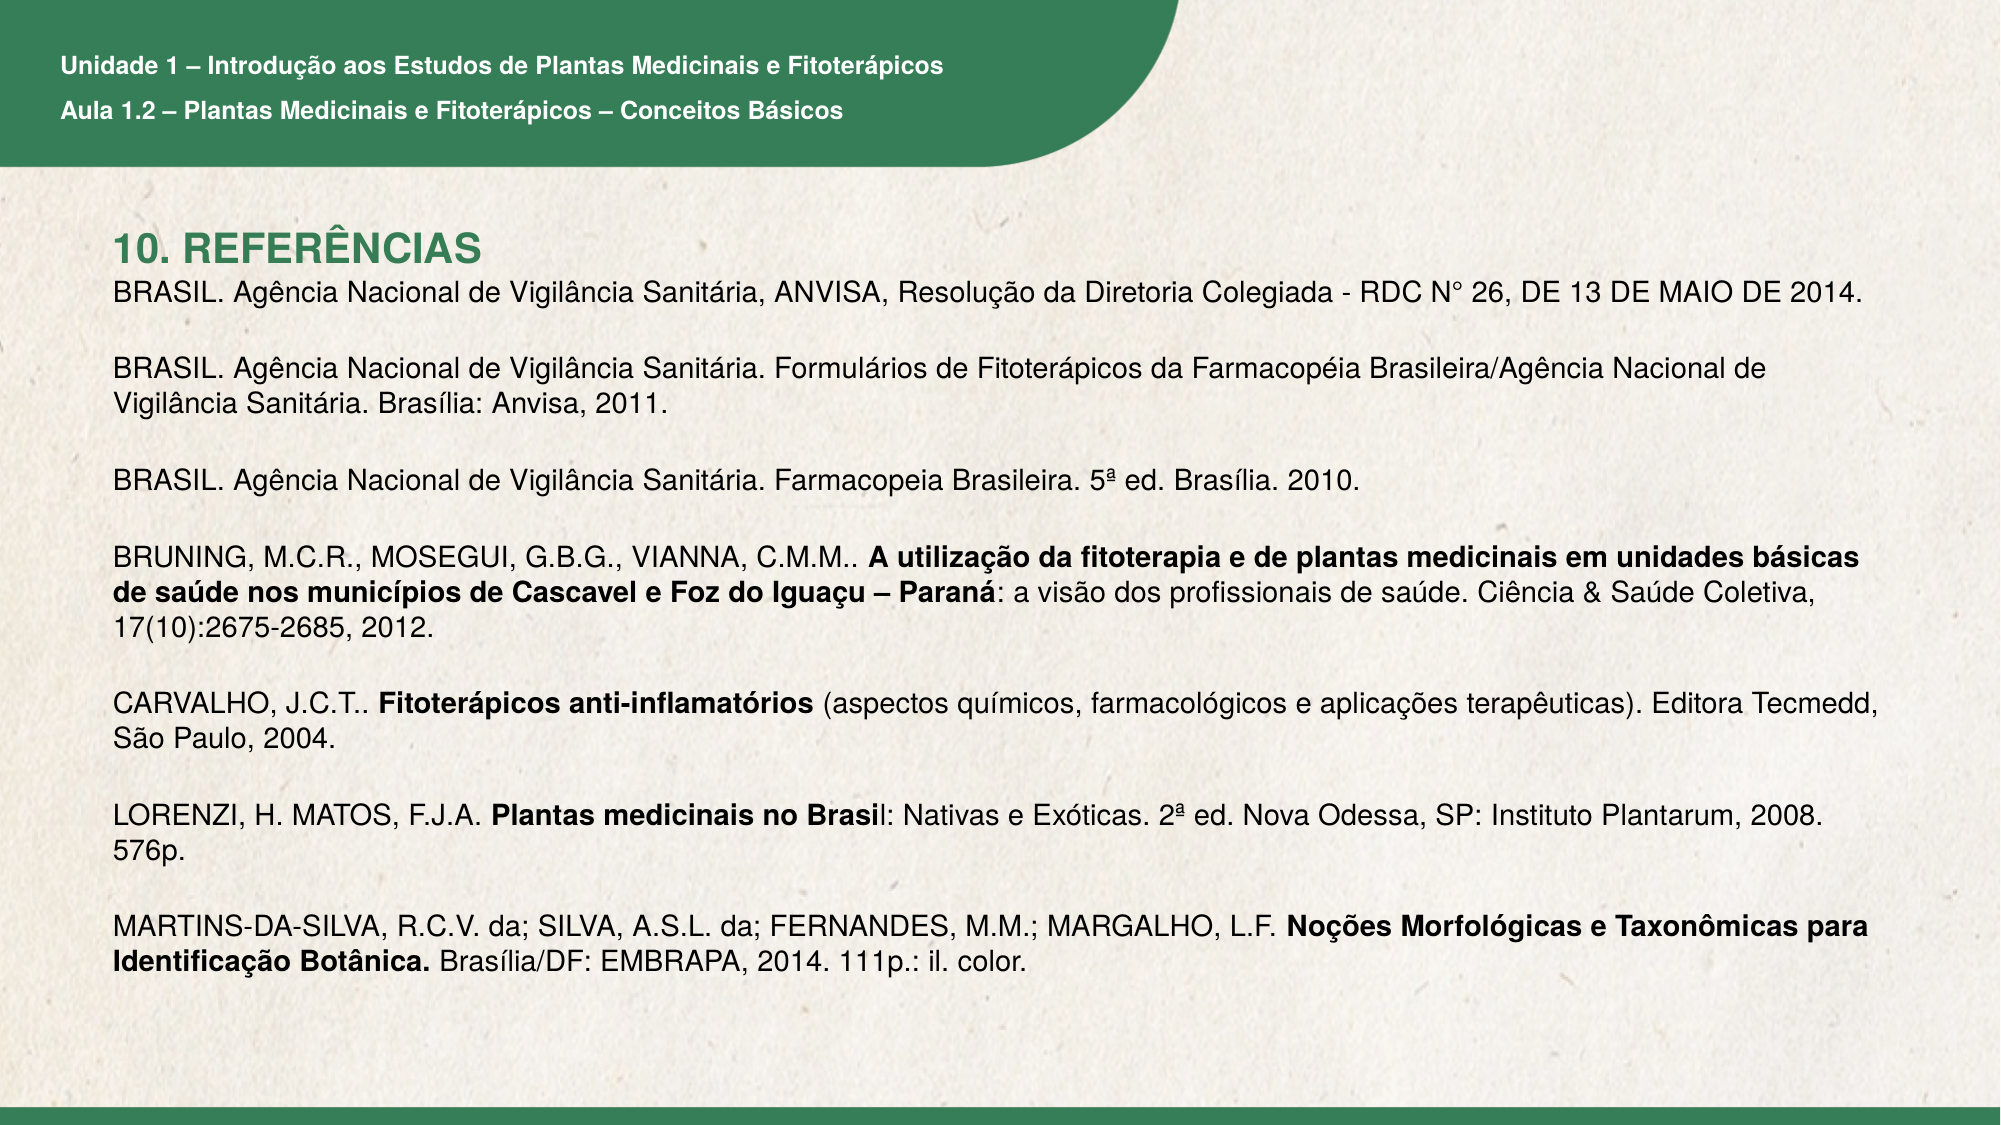

10. REFERÊNCIAS
BRASIL. Agência Nacional de Vigilância Sanitária, ANVISA, Resolução da Diretoria Colegiada - RDC N° 26, DE 13 DE MAIO DE 2014.
BRASIL. Agência Nacional de Vigilância Sanitária. Formulários de Fitoterápicos da Farmacopéia Brasileira/Agência Nacional de Vigilância Sanitária. Brasília: Anvisa, 2011.
BRASIL. Agência Nacional de Vigilância Sanitária. Farmacopeia Brasileira. 5ª ed. Brasília. 2010.
BRUNING, M.C.R., MOSEGUI, G.B.G., VIANNA, C.M.M.. A utilização da fitoterapia e de plantas medicinais em unidades básicas de saúde nos municípios de Cascavel e Foz do Iguaçu – Paraná: a visão dos profissionais de saúde. Ciência & Saúde Coletiva, 17(10):2675-2685, 2012.
CARVALHO, J.C.T.. Fitoterápicos anti-inflamatórios (aspectos químicos, farmacológicos e aplicações terapêuticas). Editora Tecmedd, São Paulo, 2004.
LORENZI, H. MATOS, F.J.A. Plantas medicinais no Brasil: Nativas e Exóticas. 2ª ed. Nova Odessa, SP: Instituto Plantarum, 2008. 576p.
MARTINS-DA-SILVA, R.C.V. da; SILVA, A.S.L. da; FERNANDES, M.M.; MARGALHO, L.F. Noções Morfológicas e Taxonômicas para Identificação Botânica. Brasília/DF: EMBRAPA, 2014. 111p.: il. color.